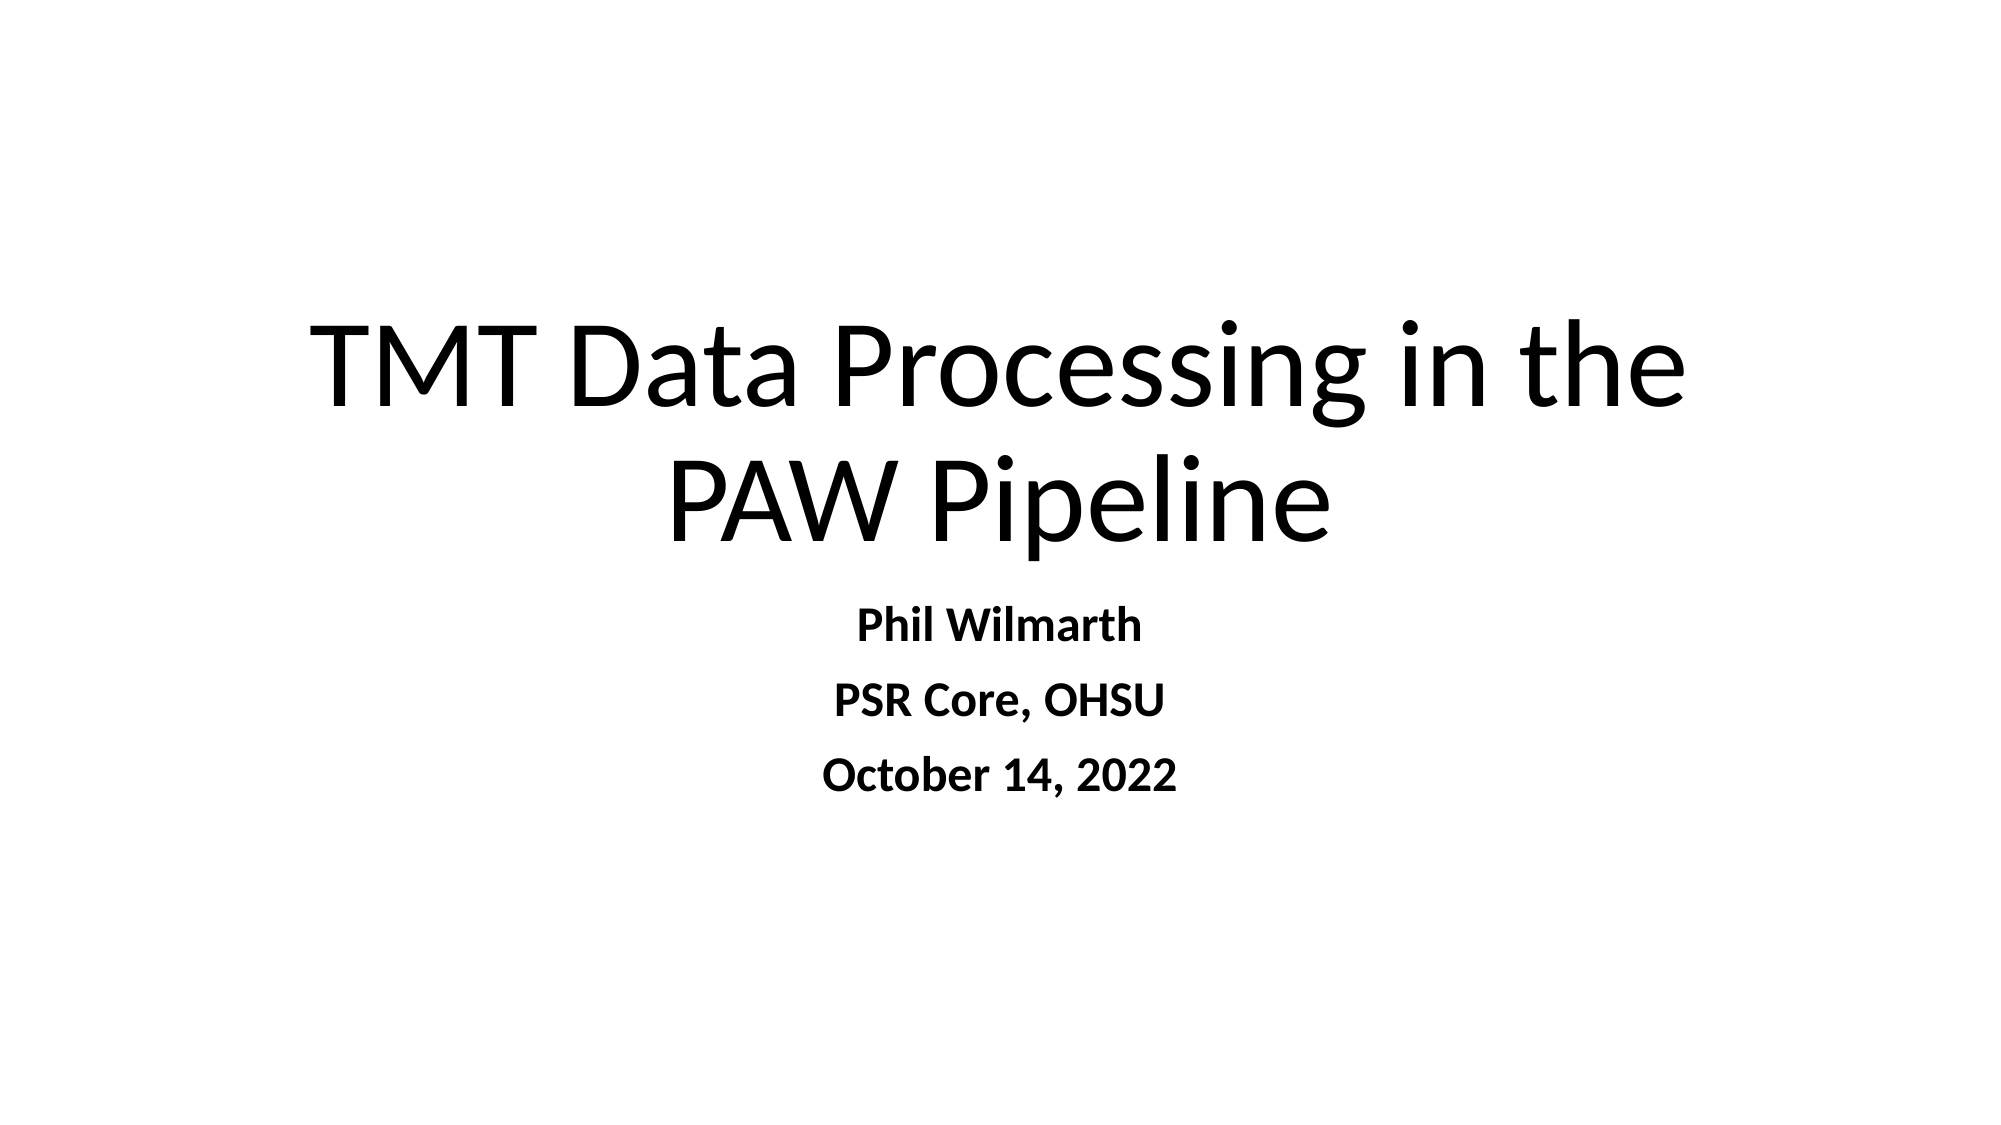

# TMT Data Processing in the PAW Pipeline
Phil Wilmarth
PSR Core, OHSU
October 14, 2022